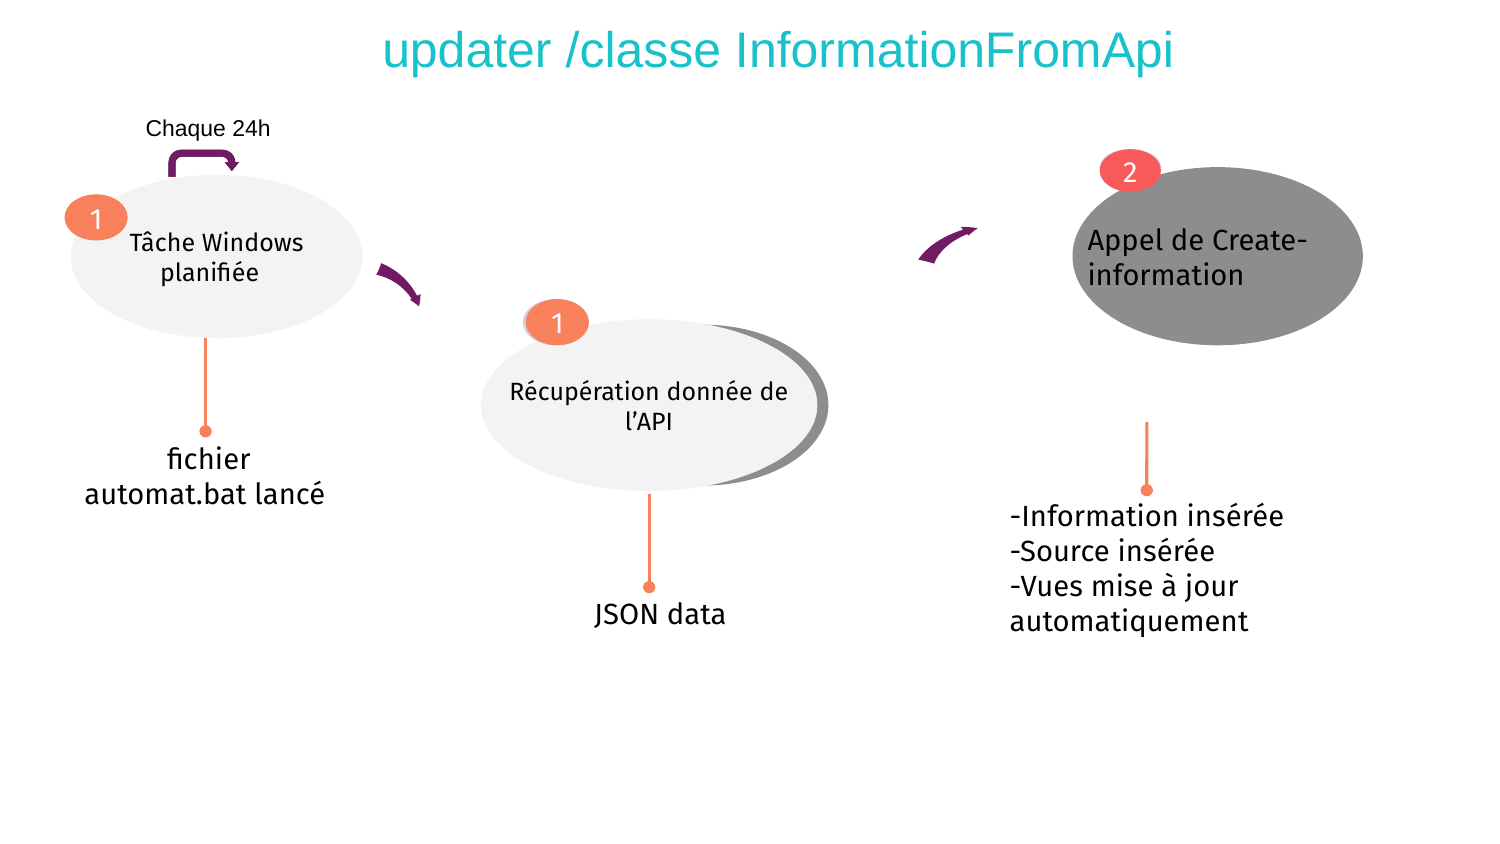

# updater /classe InformationFromApi
Chaque 24h

2
Appel de Create-information

1

Récupération donnée de l’API

Tâche Windows planifiée
1

 fichier automat.bat lancé
-Information insérée
-Source insérée
-Vues mise à jour automatiquement
 JSON data